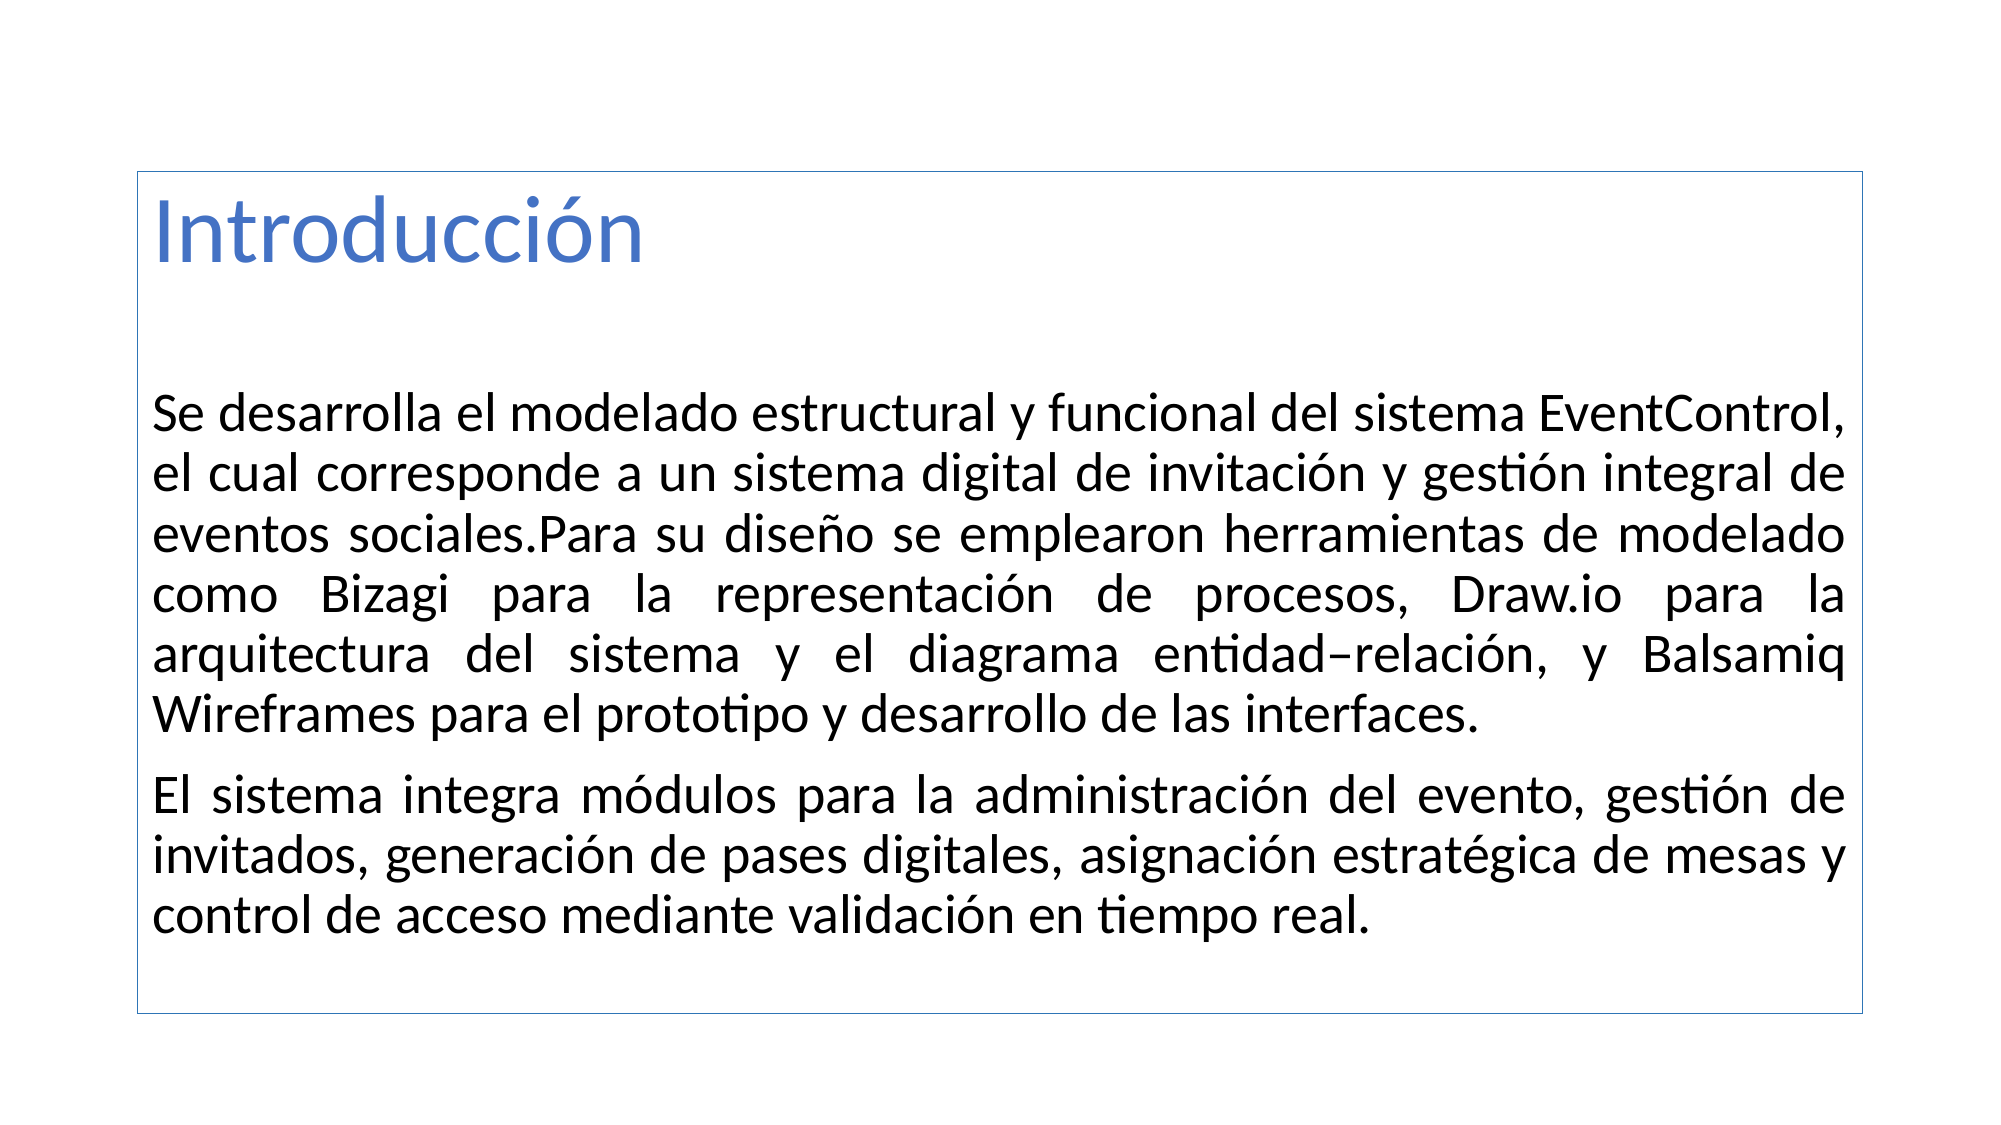

Introducción

Se desarrolla el modelado estructural y funcional del sistema EventControl, el cual corresponde a un sistema digital de invitación y gestión integral de eventos sociales.Para su diseño se emplearon herramientas de modelado como Bizagi para la representación de procesos, Draw.io para la arquitectura del sistema y el diagrama entidad–relación, y Balsamiq Wireframes para el prototipo y desarrollo de las interfaces.
El sistema integra módulos para la administración del evento, gestión de invitados, generación de pases digitales, asignación estratégica de mesas y control de acceso mediante validación en tiempo real.